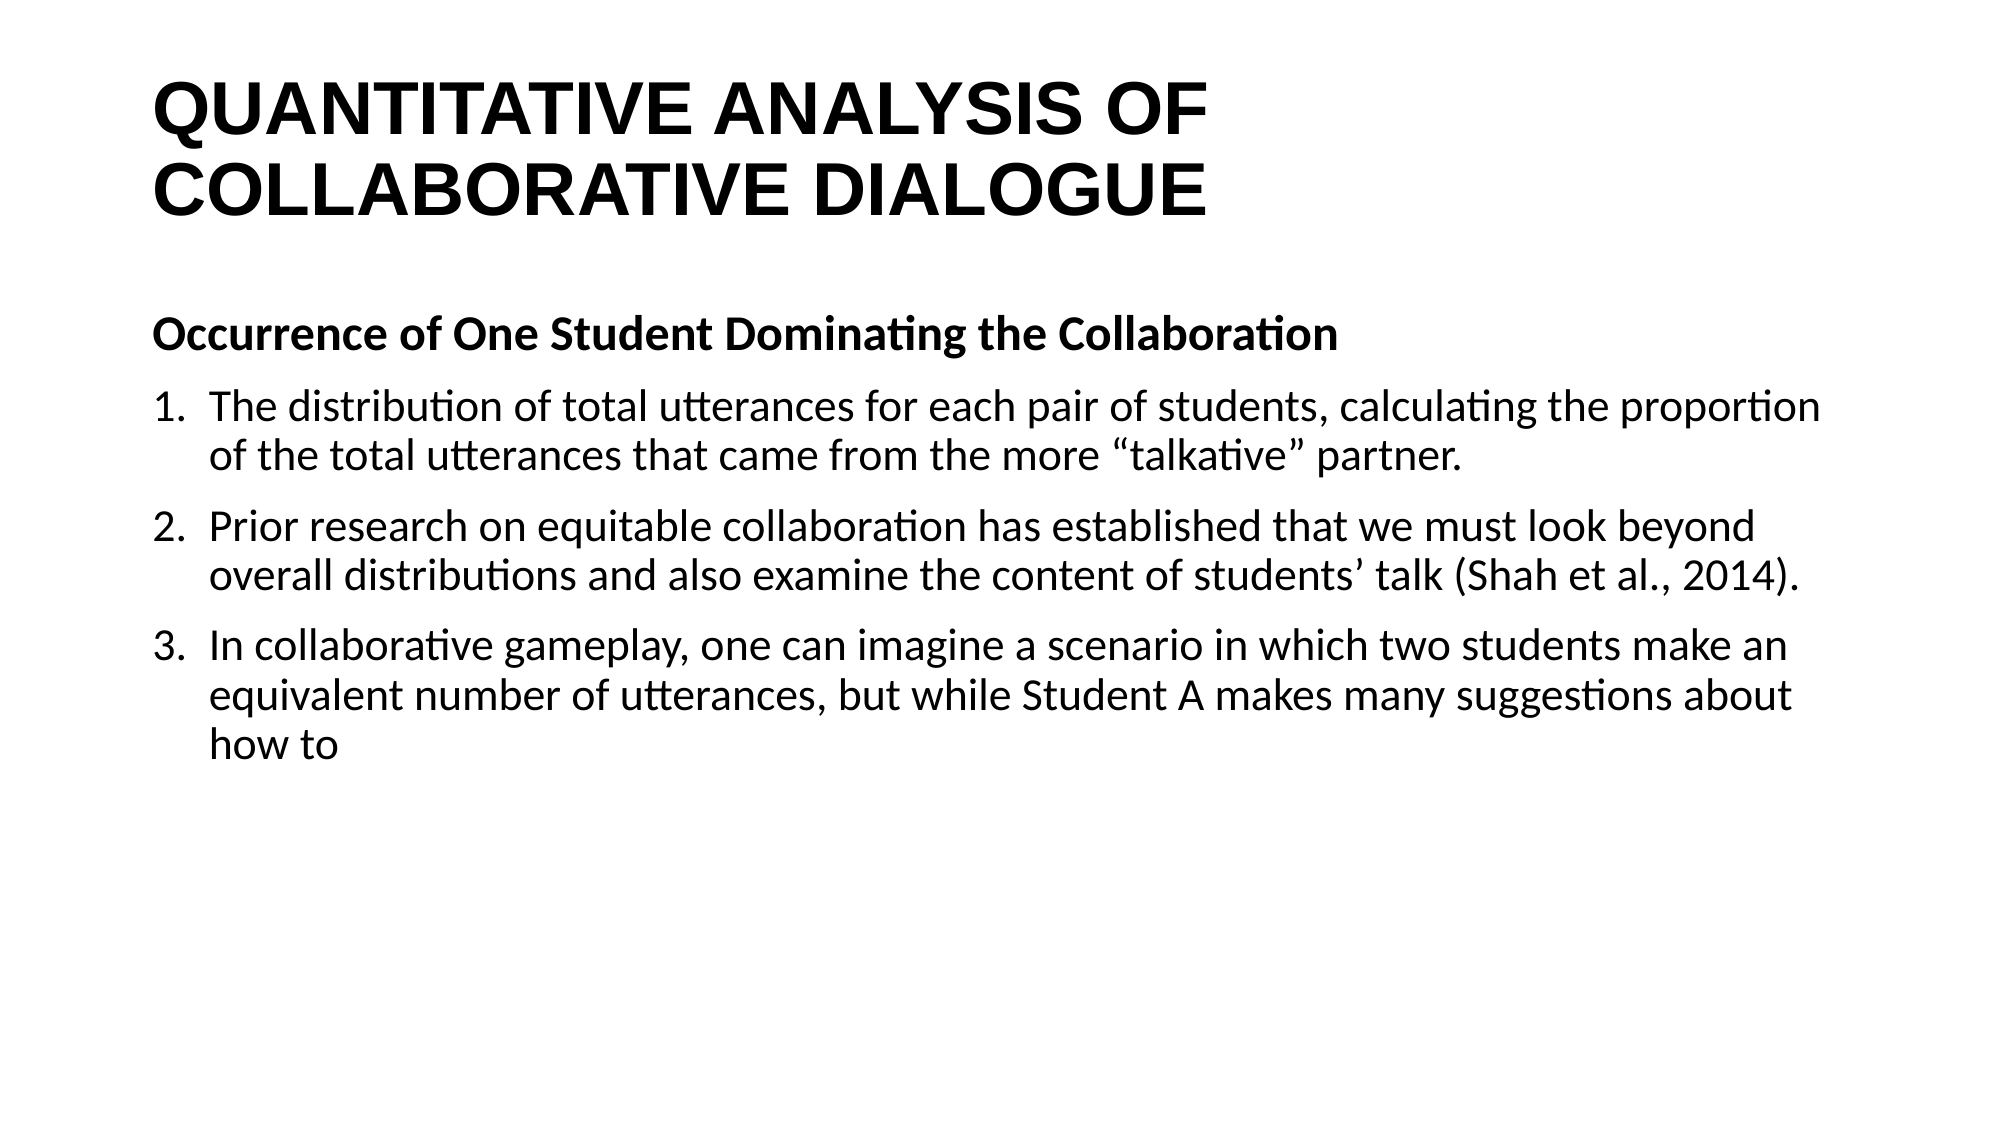

# QUANTITATIVE ANALYSIS OF COLLABORATIVE DIALOGUE
Occurrence of One Student Dominating the Collaboration
The distribution of total utterances for each pair of students, calculating the proportion of the total utterances that came from the more “talkative” partner.
Prior research on equitable collaboration has established that we must look beyond overall distributions and also examine the content of students’ talk (Shah et al., 2014).
In collaborative gameplay, one can imagine a scenario in which two students make an equivalent number of utterances, but while Student A makes many suggestions about how to